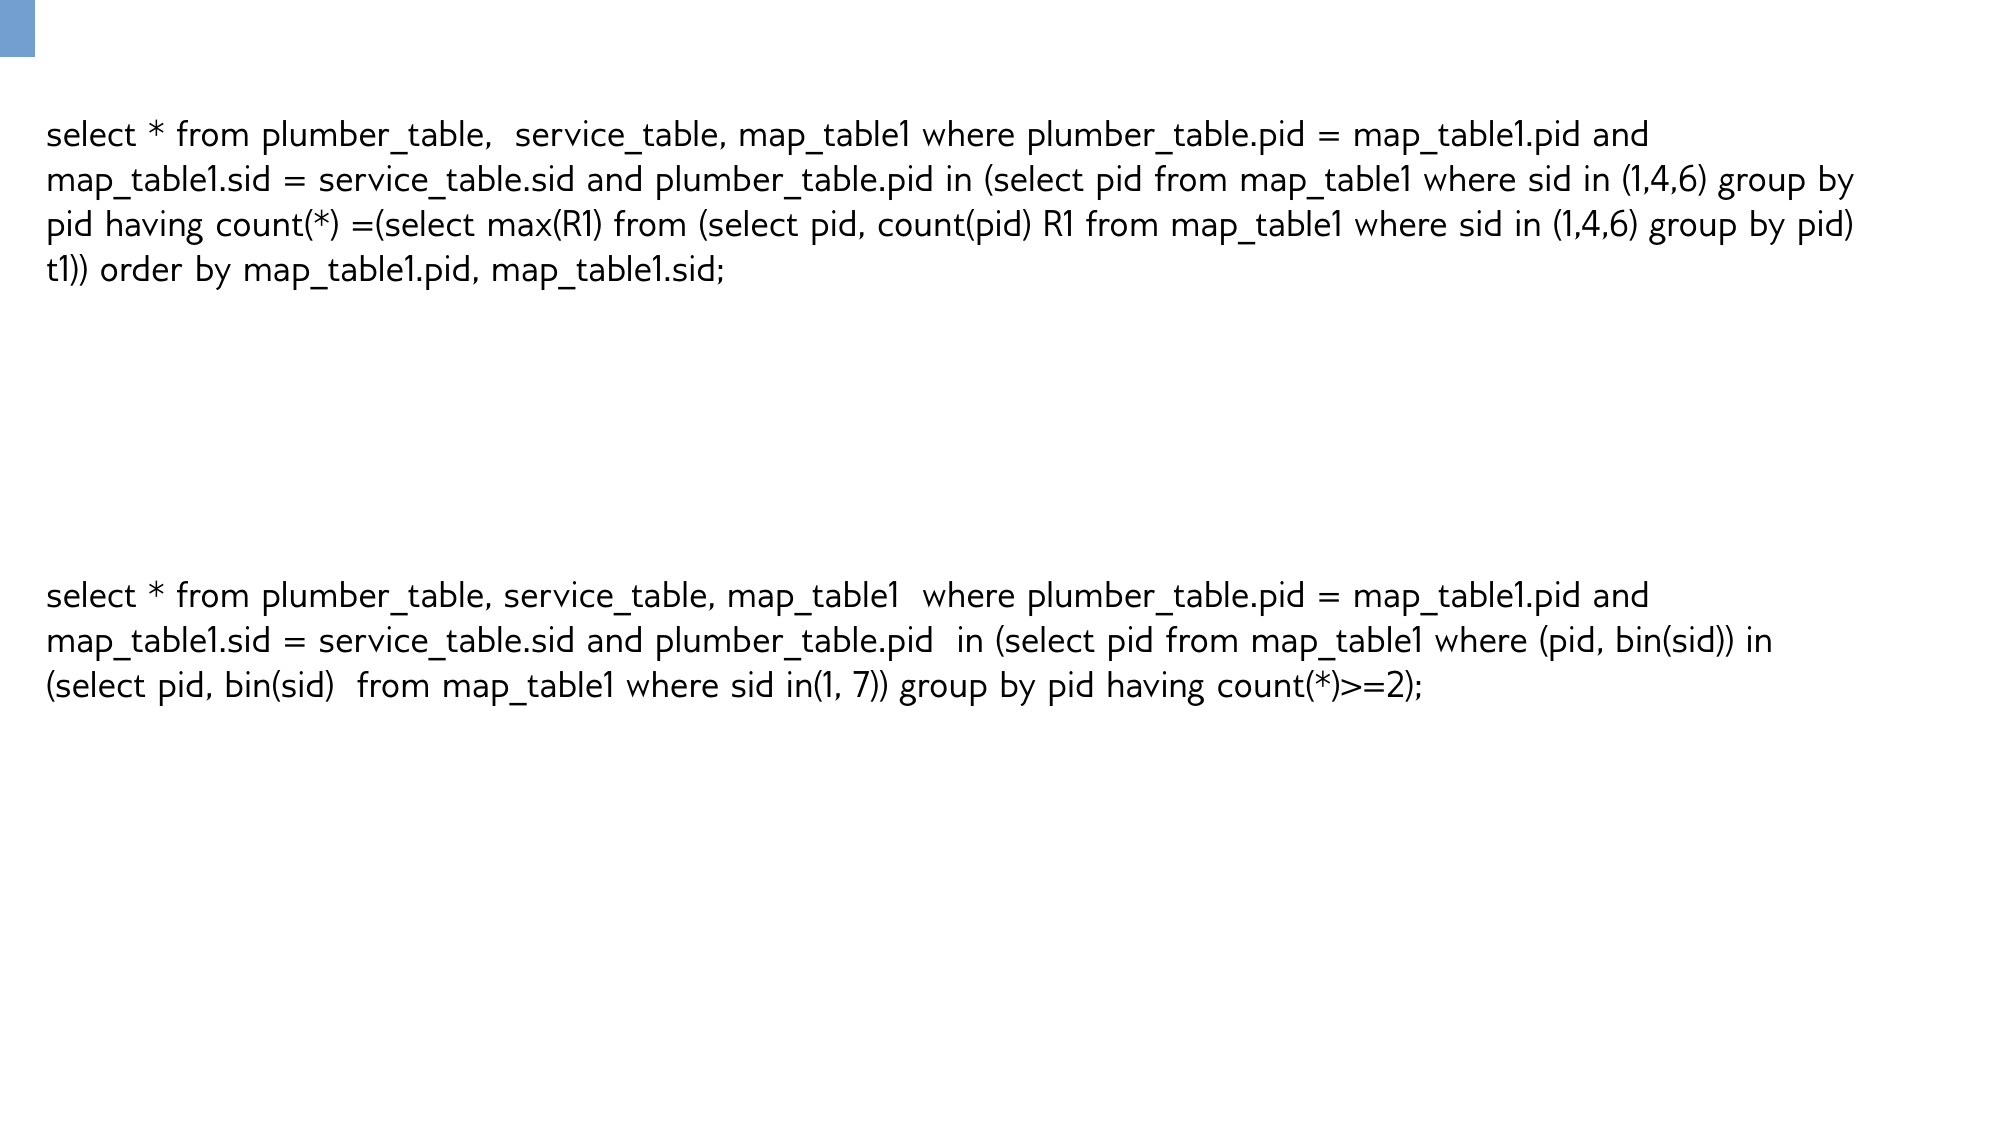

select * from plumber_table,  service_table, map_table1 where plumber_table.pid = map_table1.pid and map_table1.sid = service_table.sid and plumber_table.pid in (select pid from map_table1 where sid in (1,4,6) group by pid having count(*) =(select max(R1) from (select pid, count(pid) R1 from map_table1 where sid in (1,4,6) group by pid) t1)) order by map_table1.pid, map_table1.sid;
select * from plumber_table, service_table, map_table1  where plumber_table.pid = map_table1.pid and map_table1.sid = service_table.sid and plumber_table.pid  in (select pid from map_table1 where (pid, bin(sid)) in (select pid, bin(sid)  from map_table1 where sid in(1, 7)) group by pid having count(*)>=2);